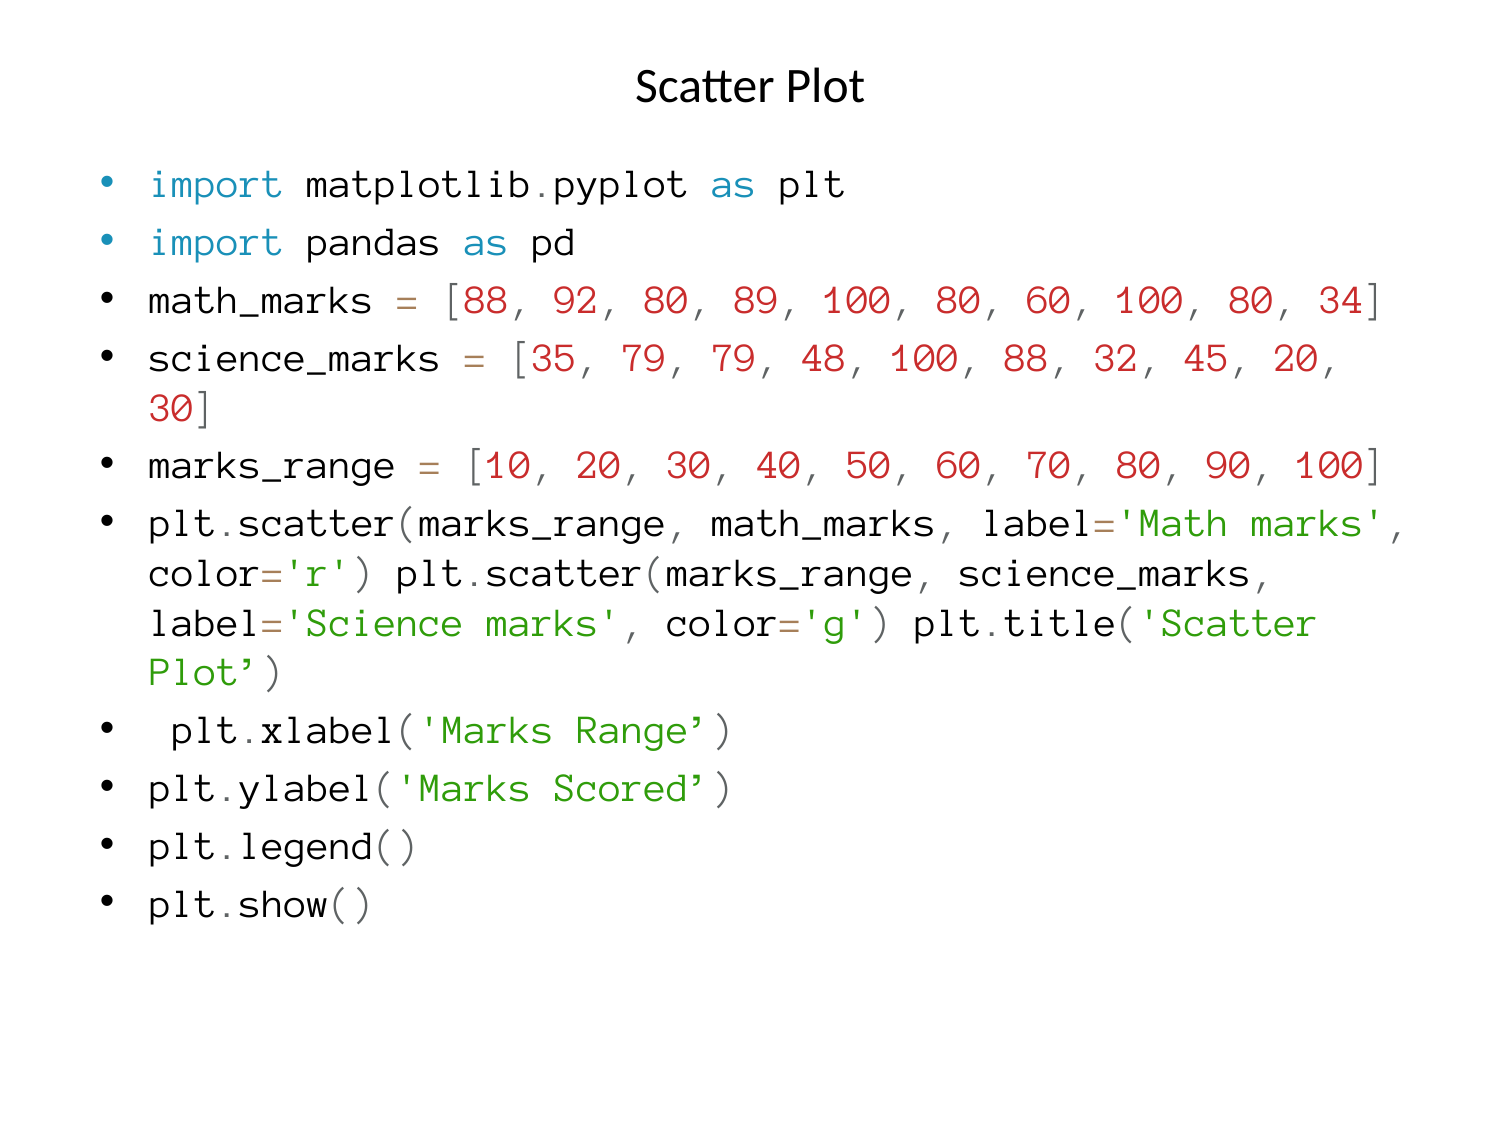

# Scatter Plot
import matplotlib.pyplot as plt
import pandas as pd
math_marks = [88, 92, 80, 89, 100, 80, 60, 100, 80, 34]
science_marks = [35, 79, 79, 48, 100, 88, 32, 45, 20, 30]
marks_range = [10, 20, 30, 40, 50, 60, 70, 80, 90, 100]
plt.scatter(marks_range, math_marks, label='Math marks', color='r') plt.scatter(marks_range, science_marks, label='Science marks', color='g') plt.title('Scatter Plot’)
 plt.xlabel('Marks Range’)
plt.ylabel('Marks Scored’)
plt.legend()
plt.show()